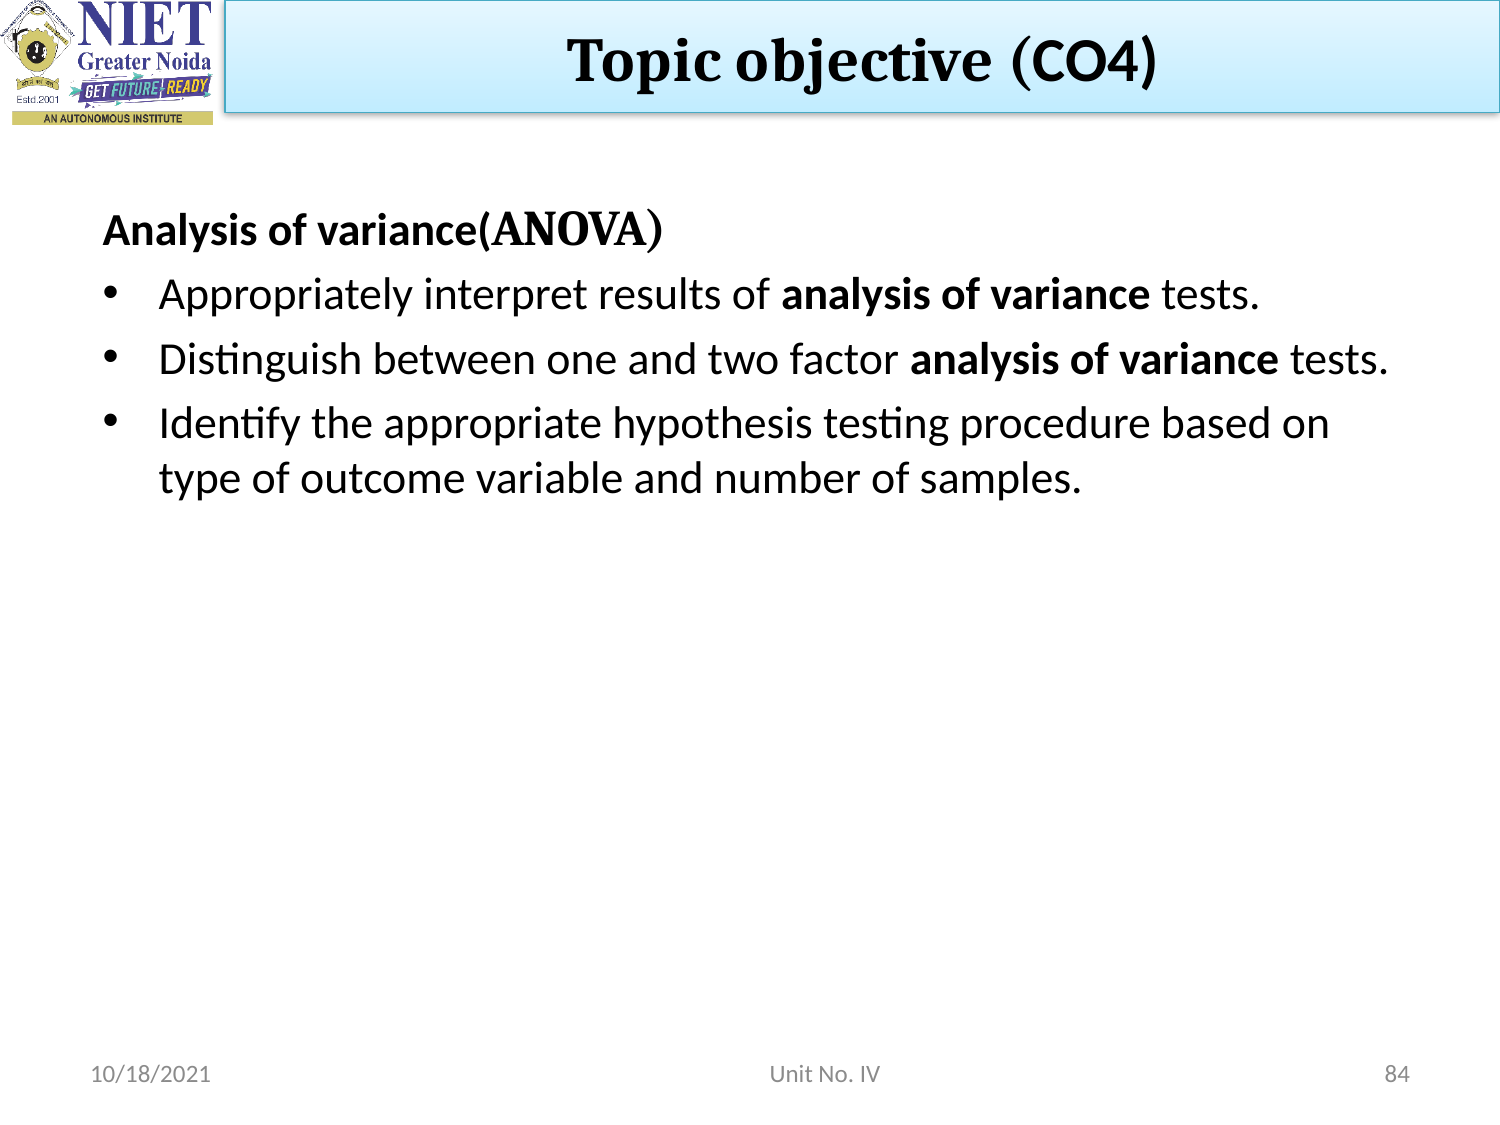

Topic objective (CO4)
Analysis of variance(ANOVA)
Appropriately interpret results of analysis of variance tests.
Distinguish between one and two factor analysis of variance tests.
Identify the appropriate hypothesis testing procedure based on type of outcome variable and number of samples.

10/18/2021
Unit No. IV
84